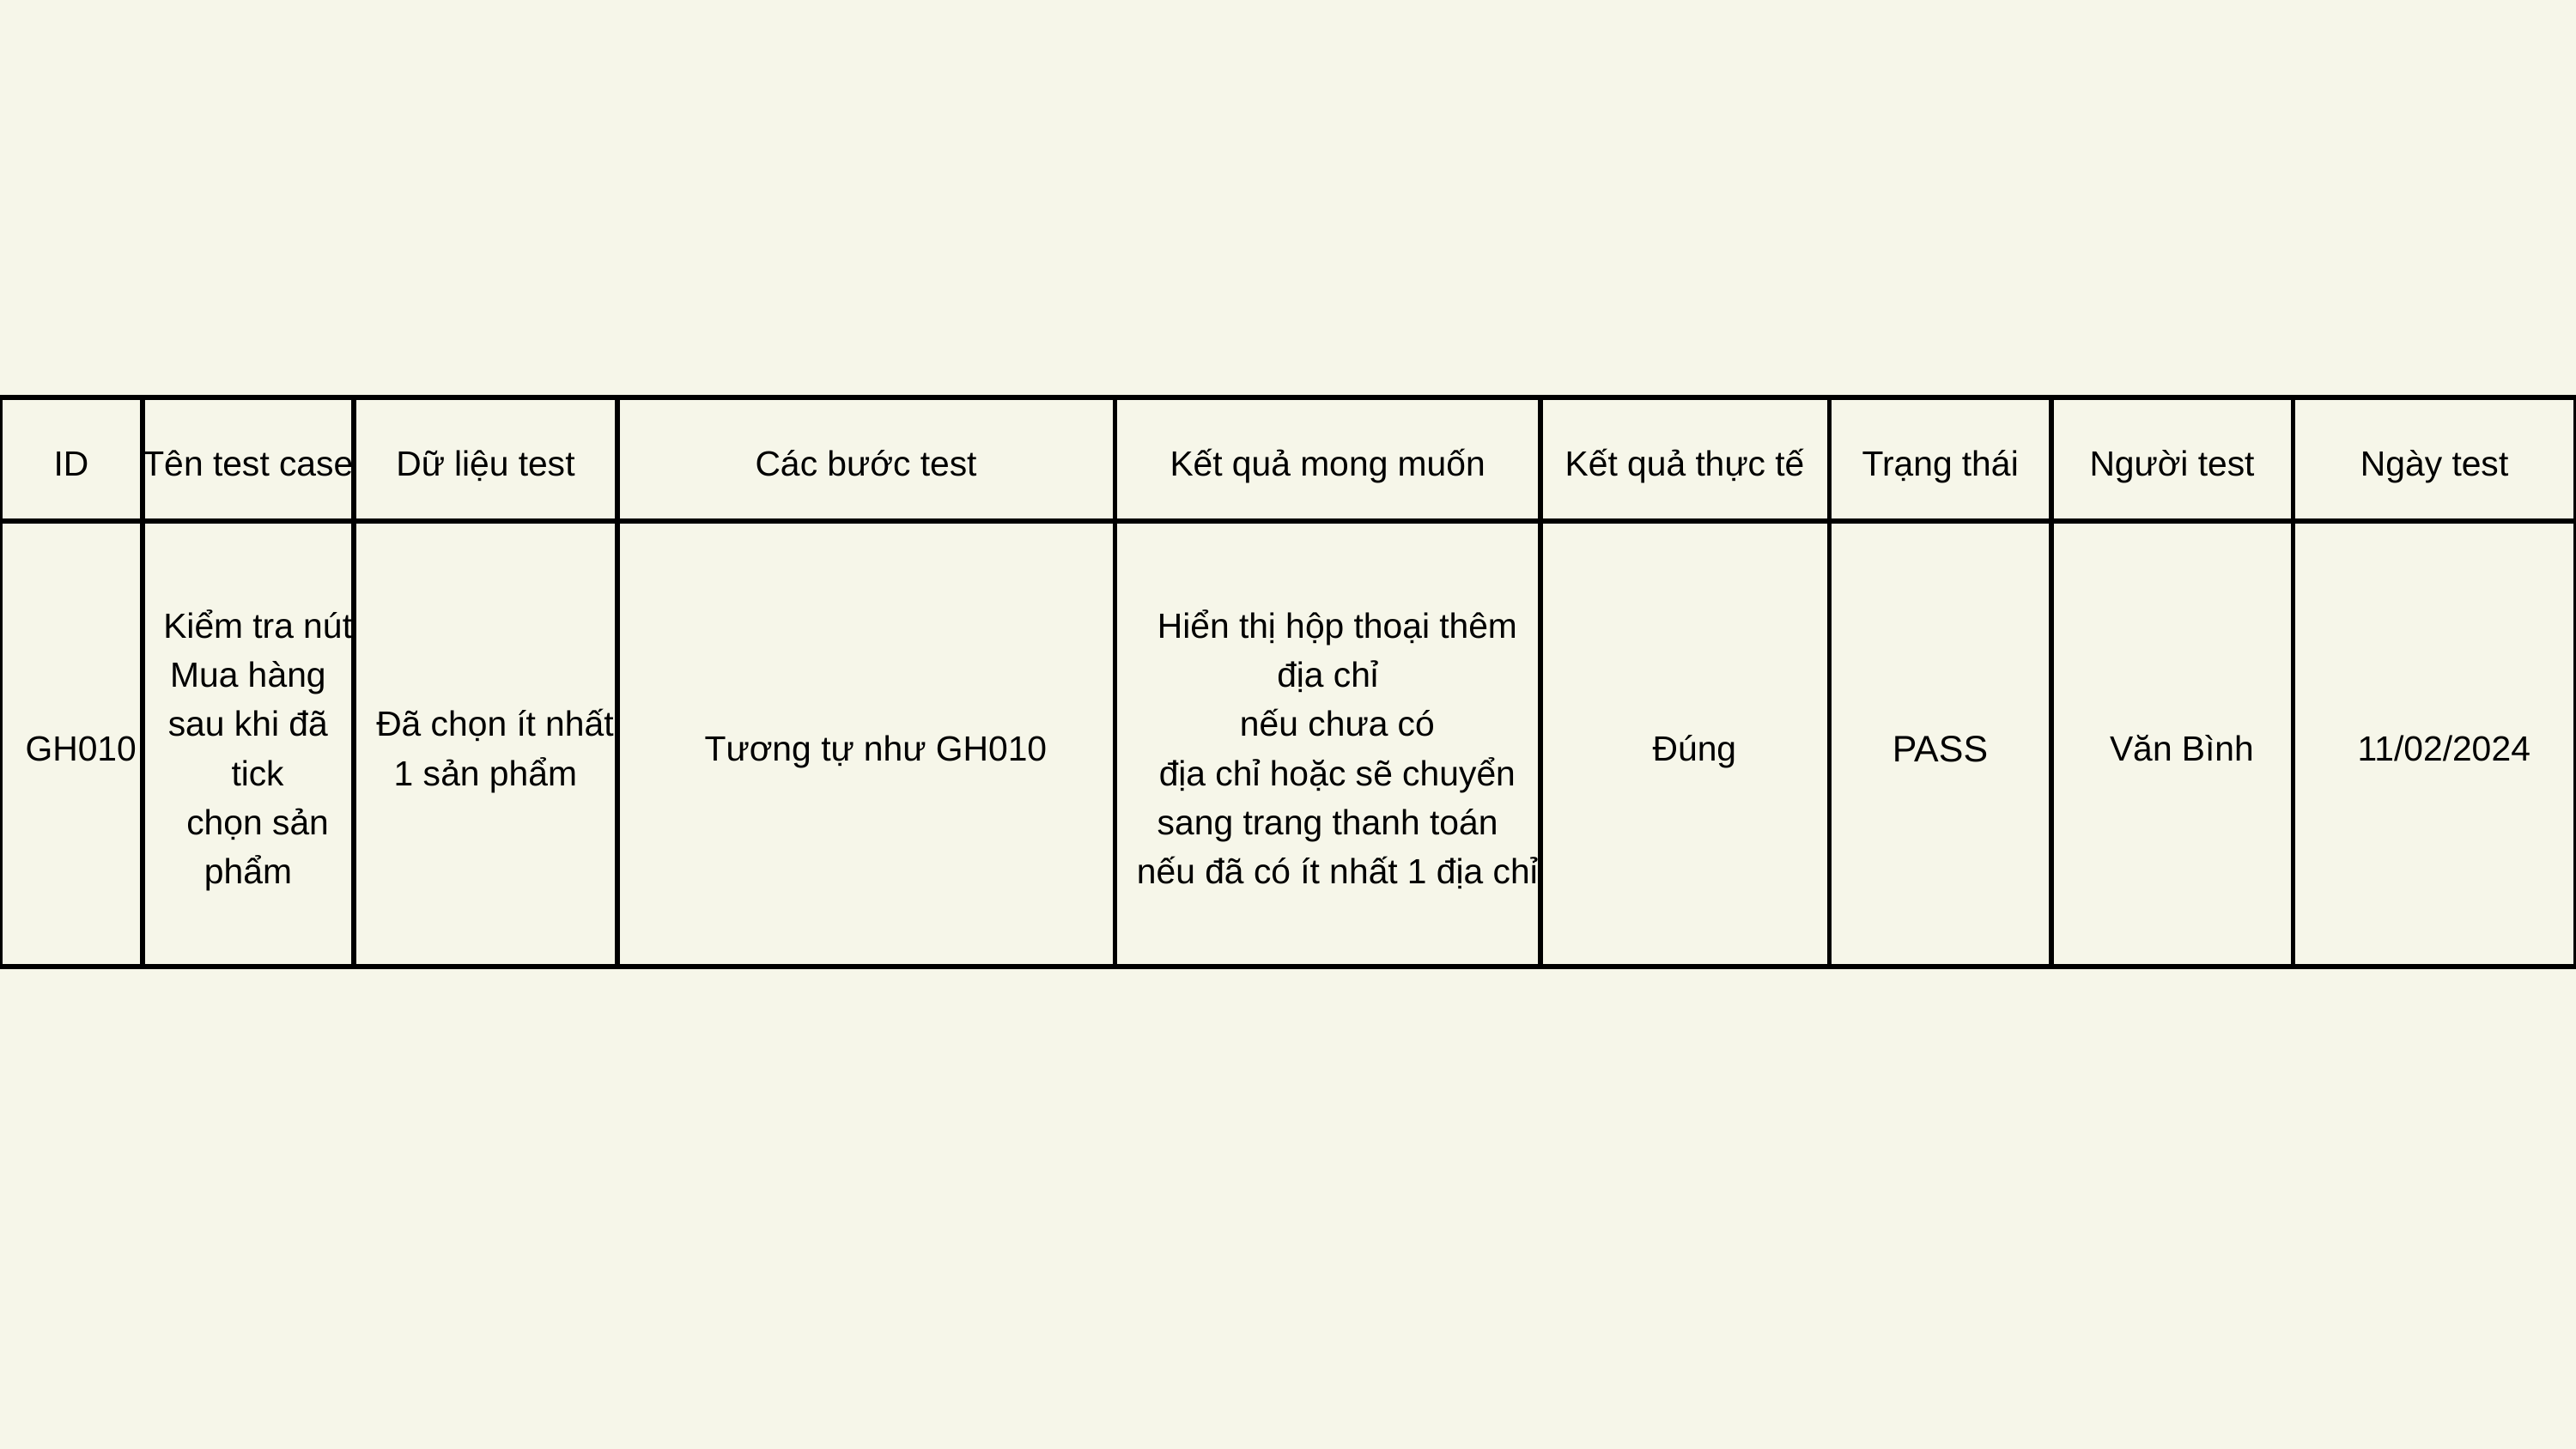

| ID | Tên test case | Dữ liệu test | Các bước test | Kết quả mong muốn | Kết quả thực tế | Trạng thái | Người test | Ngày test |
| --- | --- | --- | --- | --- | --- | --- | --- | --- |
| GH010 | Kiểm tra nút Mua hàng sau khi đã tick chọn sản phẩm | Đã chọn ít nhất 1 sản phẩm | Tương tự như GH010 | Hiển thị hộp thoại thêm địa chỉ nếu chưa có địa chỉ hoặc sẽ chuyển sang trang thanh toán nếu đã có ít nhất 1 địa chỉ | Đúng | PASS | Văn Bình | 11/02/2024 |